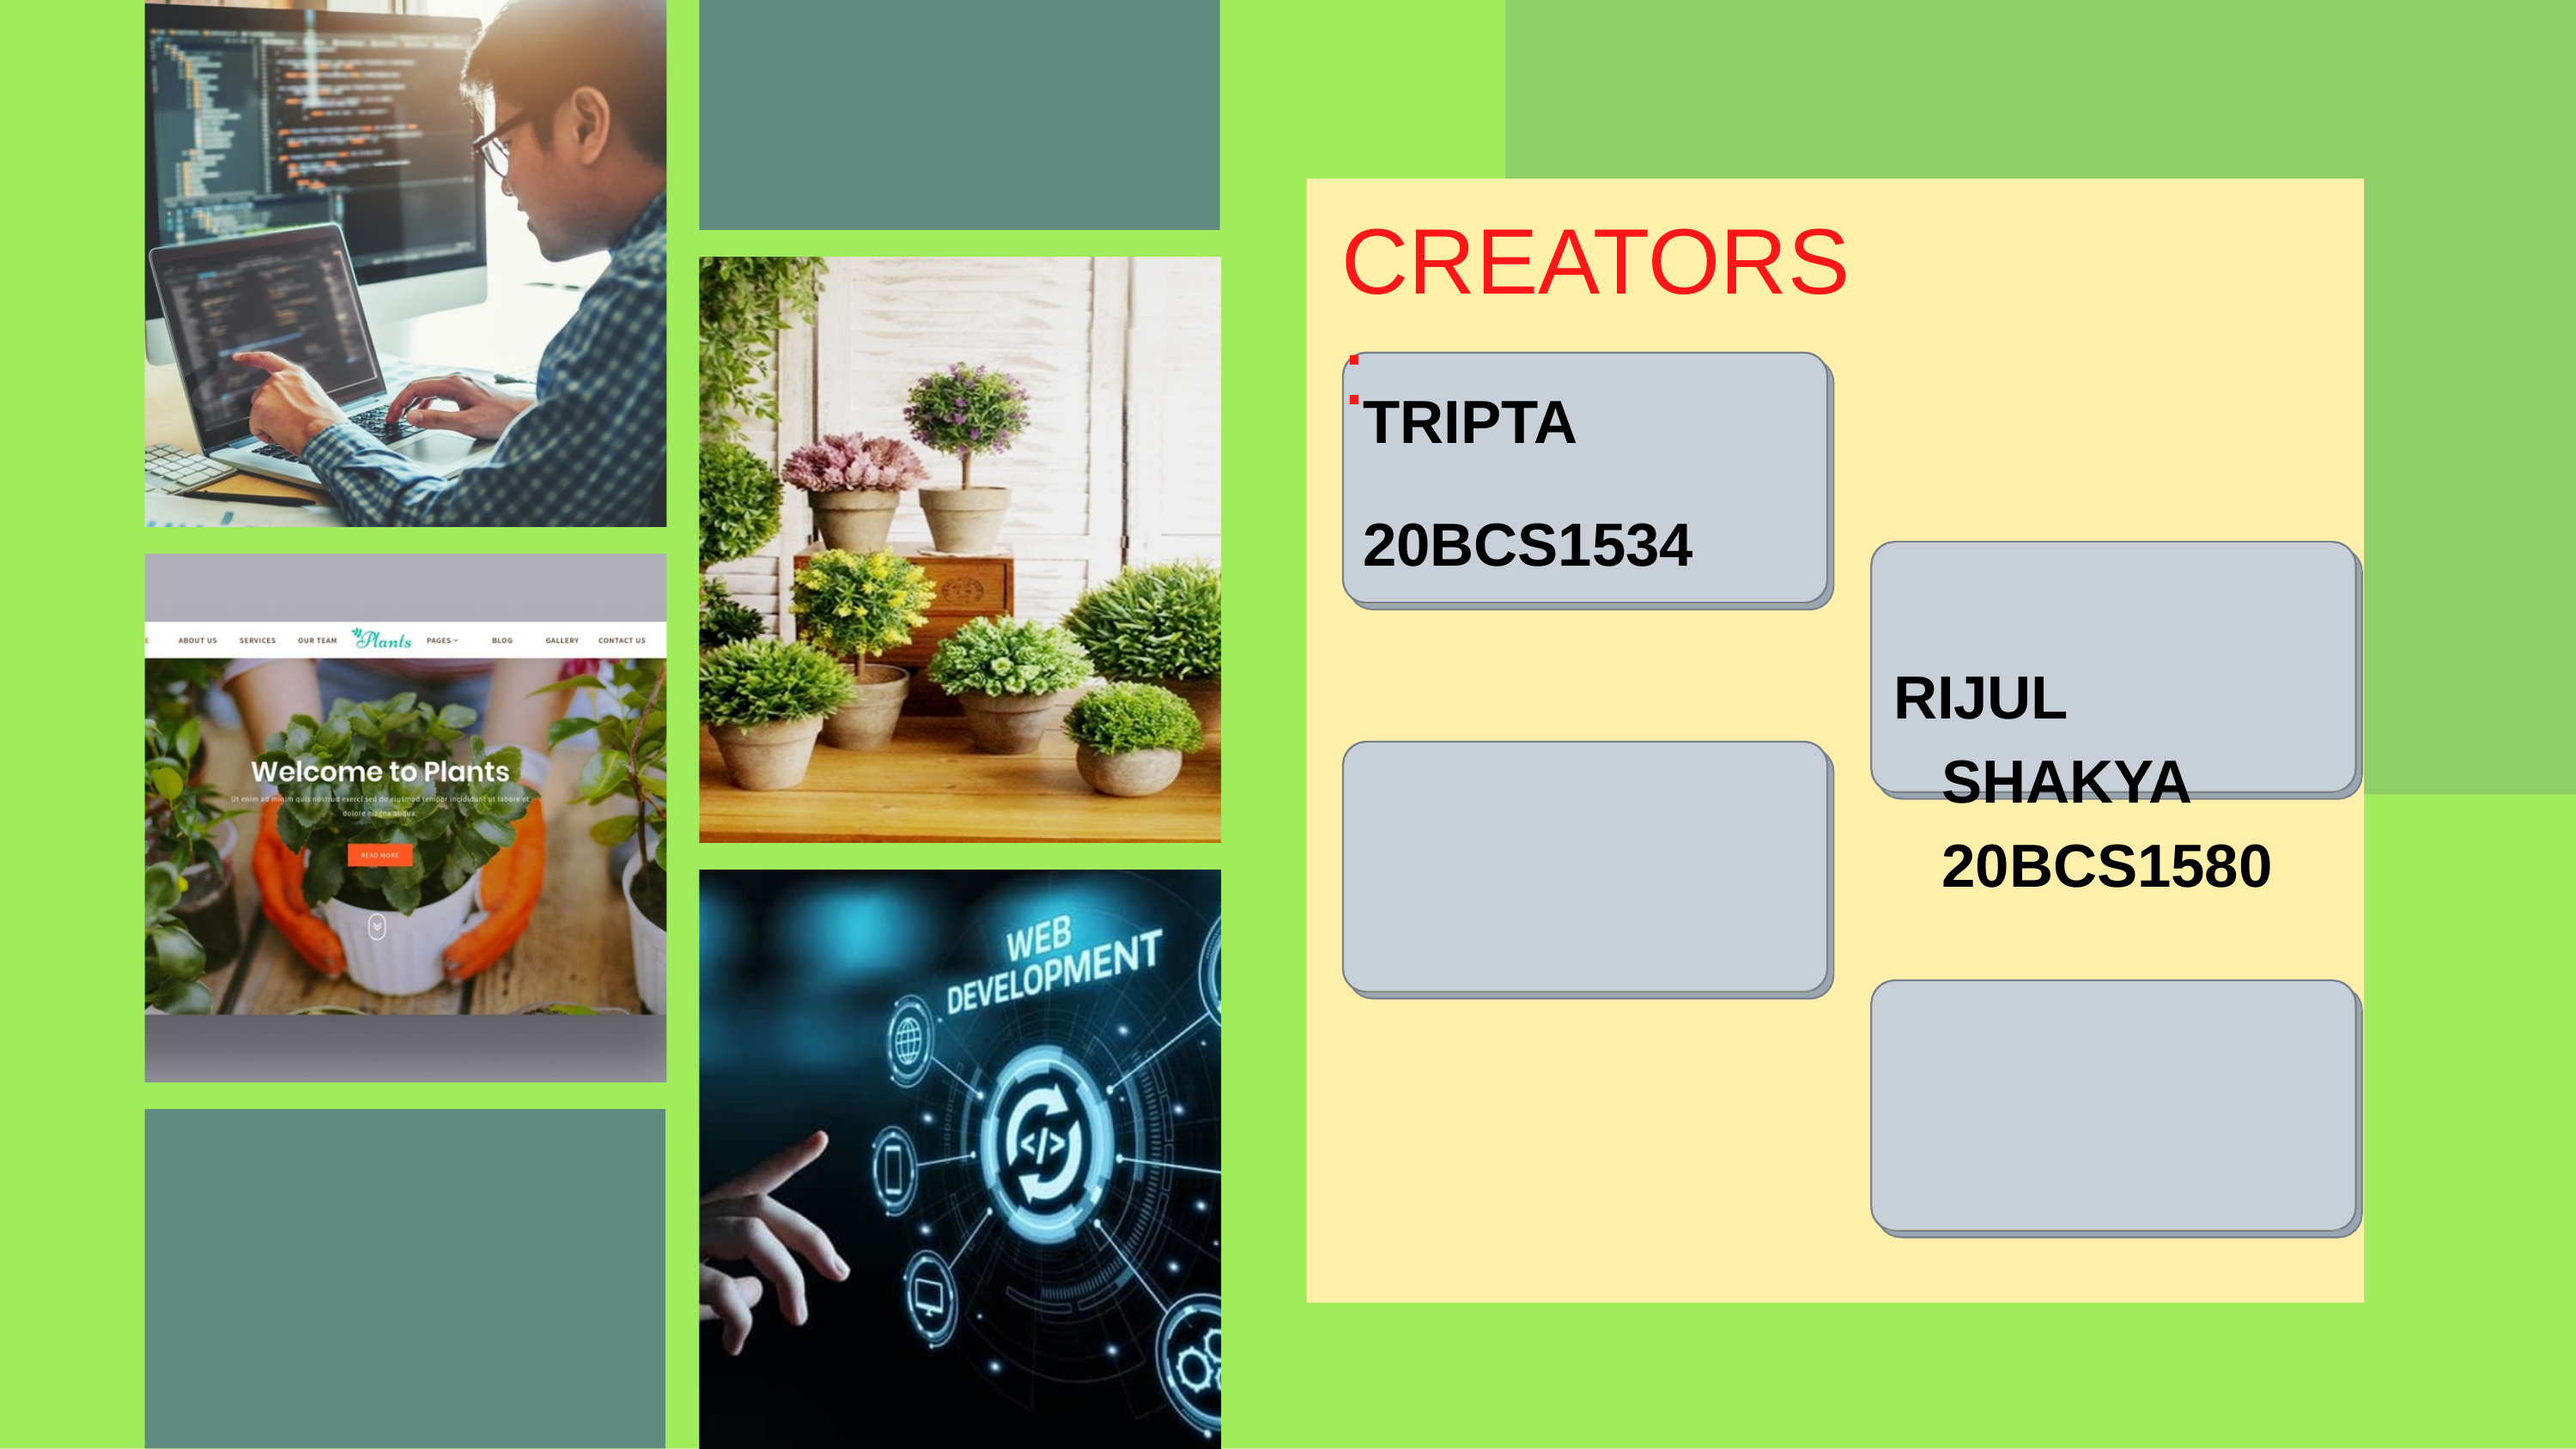

# CREATORS:

TRIPTA
20BCS1534
RIJUL SHAKYA  20BCS1580